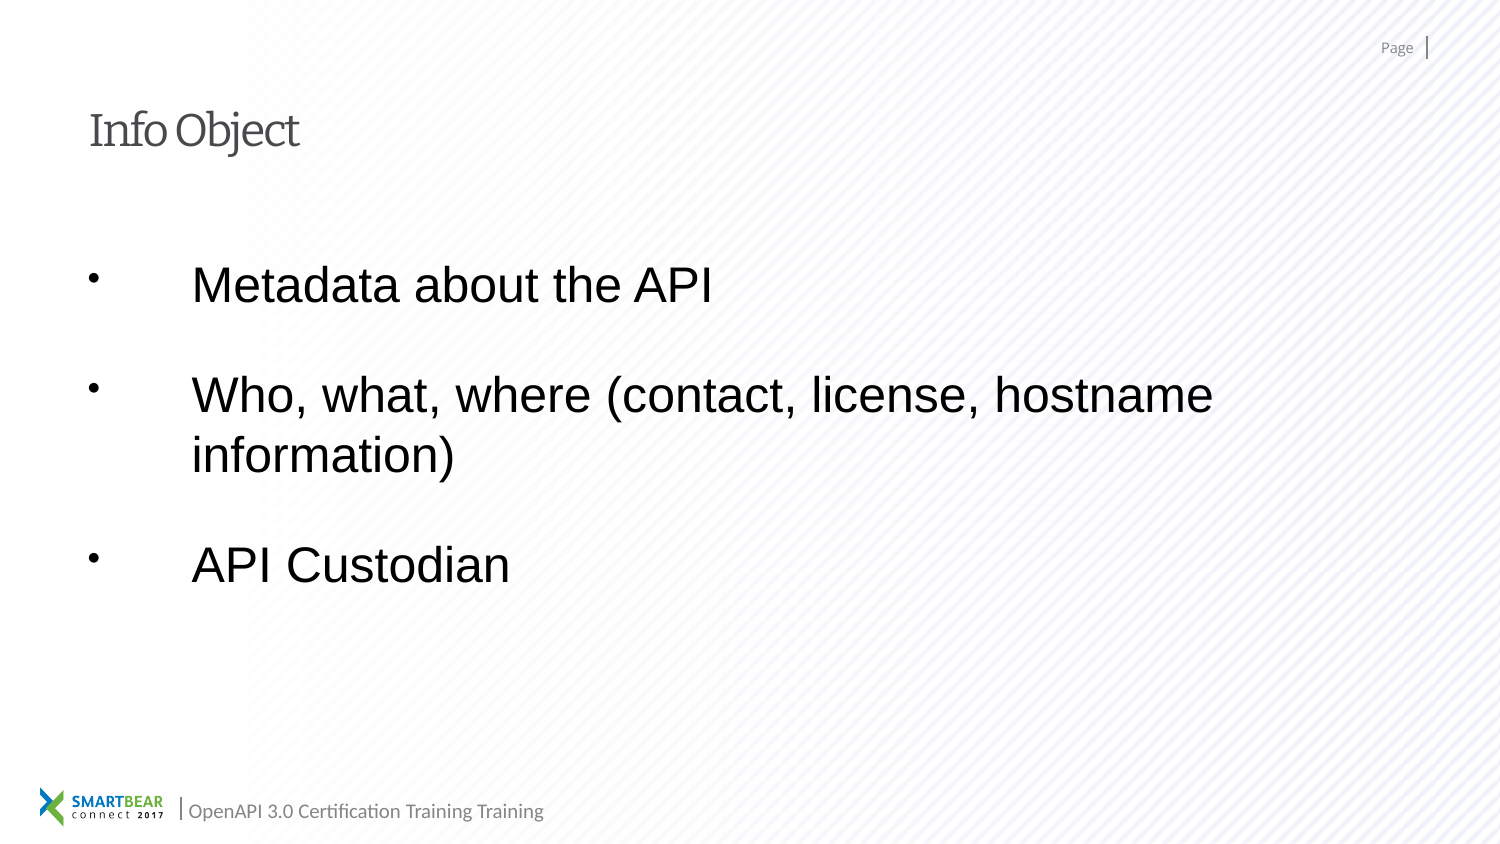

# Info Object

Metadata about the API
Who, what, where (contact, license, hostname information)
API Custodian
OpenAPI 3.0 Certification Training Training